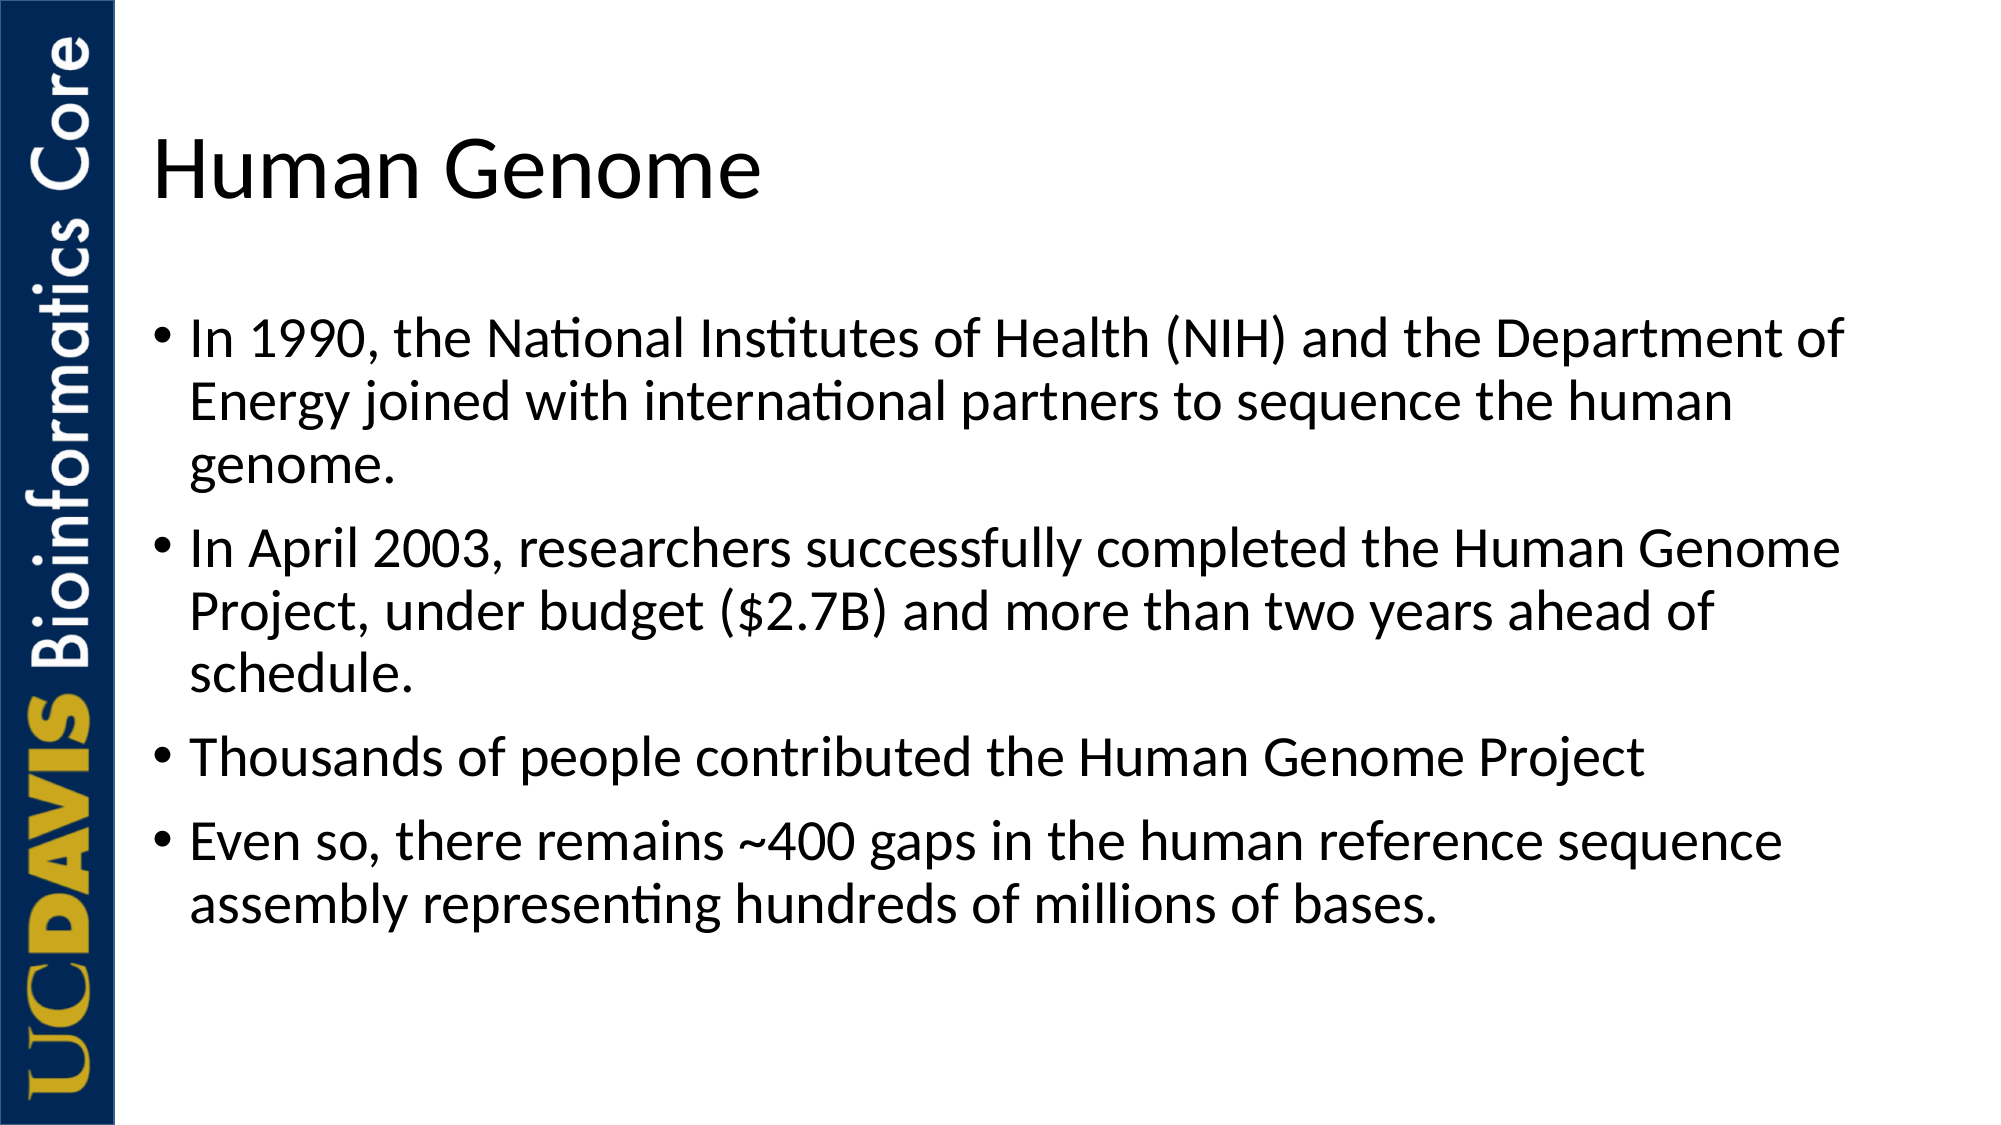

# Human Genome
In 1990, the National Institutes of Health (NIH) and the Department of Energy joined with international partners to sequence the human genome.
In April 2003, researchers successfully completed the Human Genome Project, under budget ($2.7B) and more than two years ahead of schedule.
Thousands of people contributed the Human Genome Project
Even so, there remains ~400 gaps in the human reference sequence assembly representing hundreds of millions of bases.